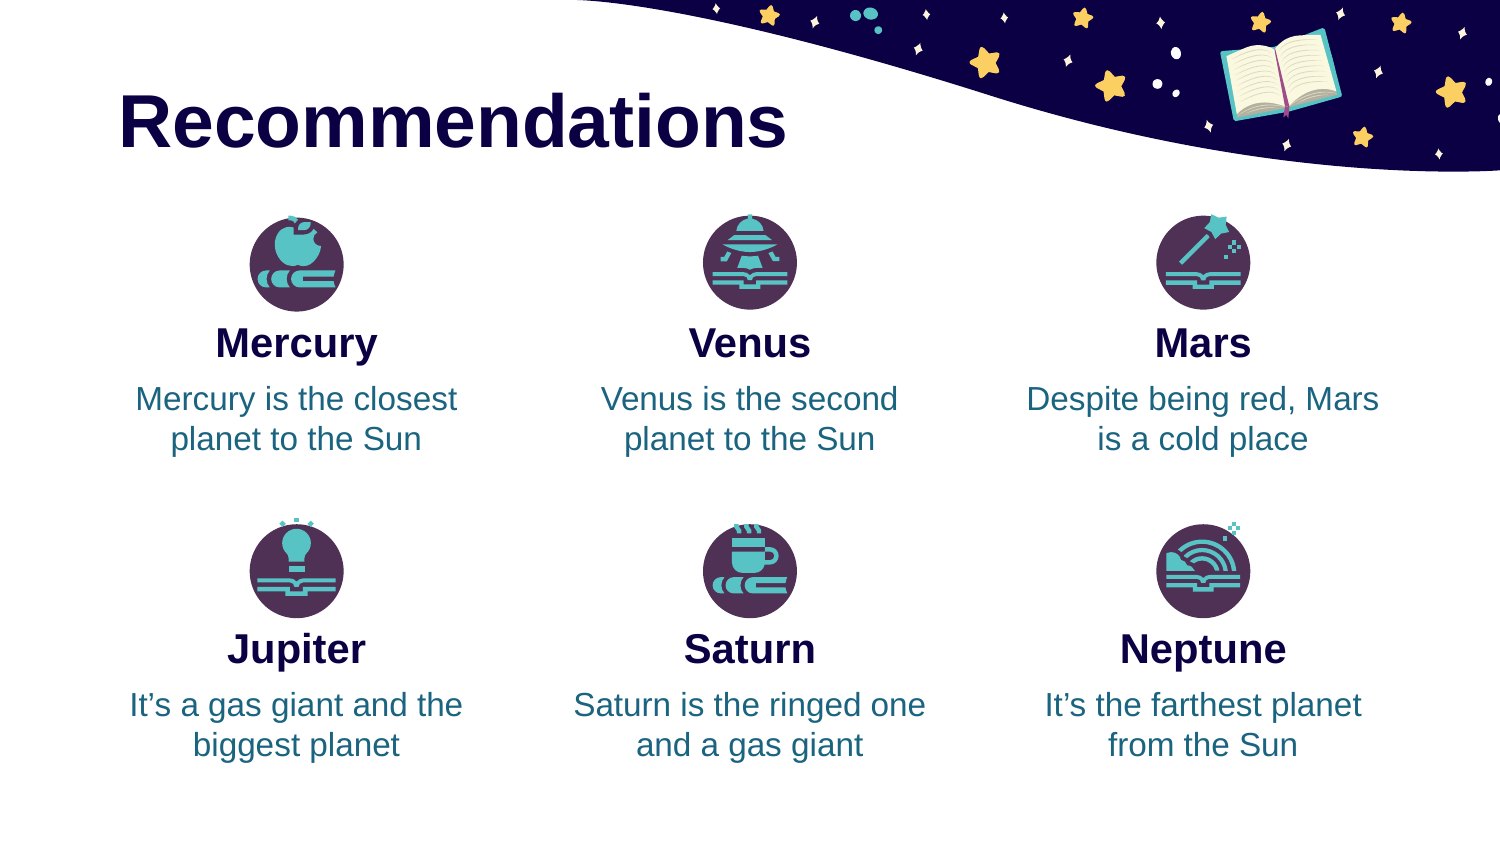

# Recommendations

Mercury
Venus
Mars
Mercury is the closest planet to the Sun
Venus is the second planet to the Sun
Despite being red, Mars is a cold place

Jupiter
Saturn
Neptune
It’s the farthest planet from the Sun
It’s a gas giant and the biggest planet
Saturn is the ringed one and a gas giant